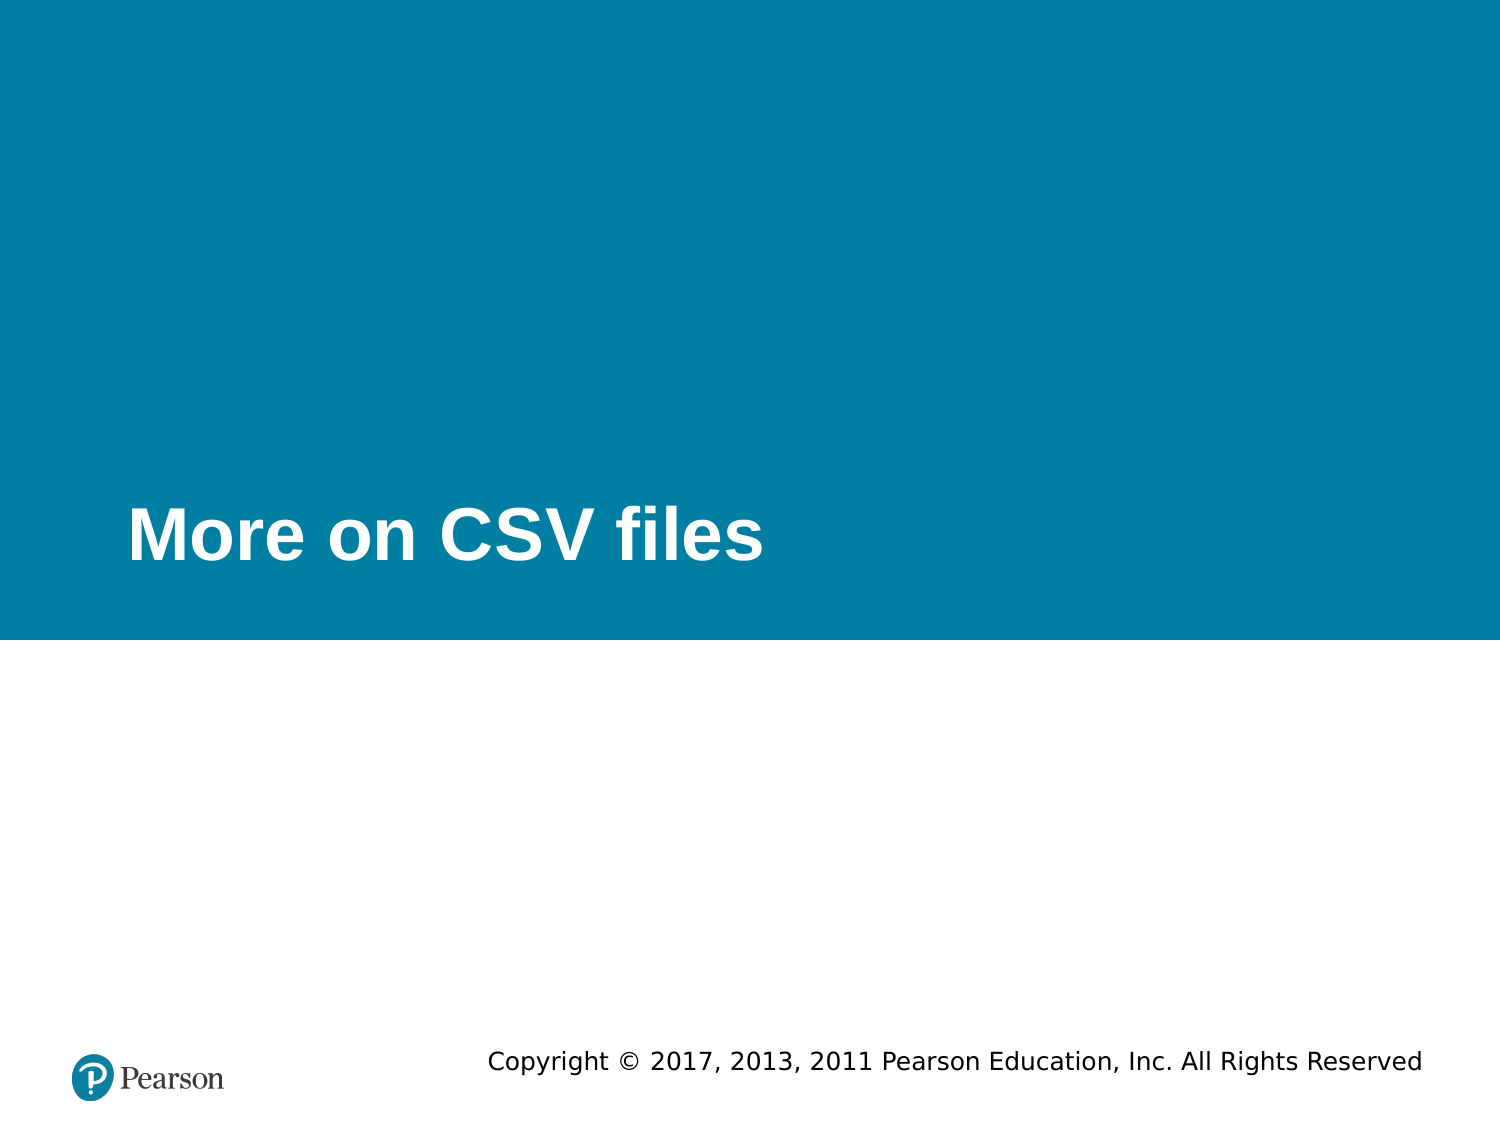

# More on C S V files